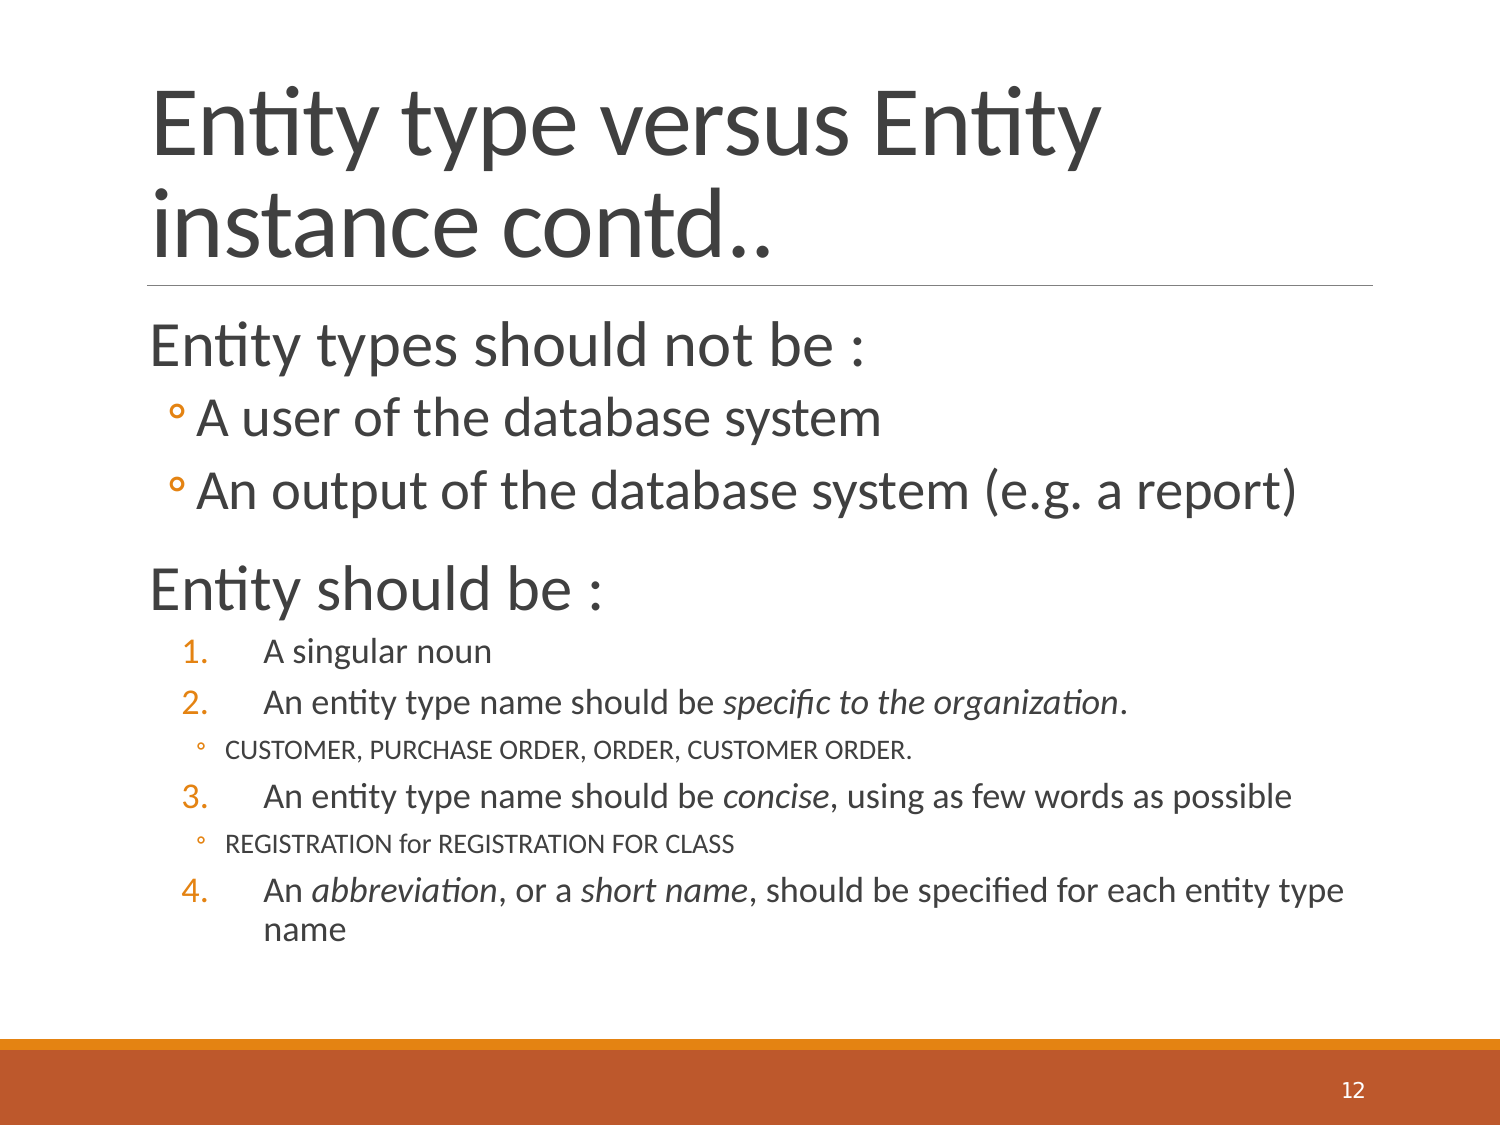

# Entity type versus Entity instance contd..
Entity types should not be :
A user of the database system
An output of the database system (e.g. a report)
Entity should be :
A singular noun
An entity type name should be specific to the organization.
CUSTOMER, PURCHASE ORDER, ORDER, CUSTOMER ORDER.
An entity type name should be concise, using as few words as possible
REGISTRATION for REGISTRATION FOR CLASS
An abbreviation, or a short name, should be specified for each entity type name

12